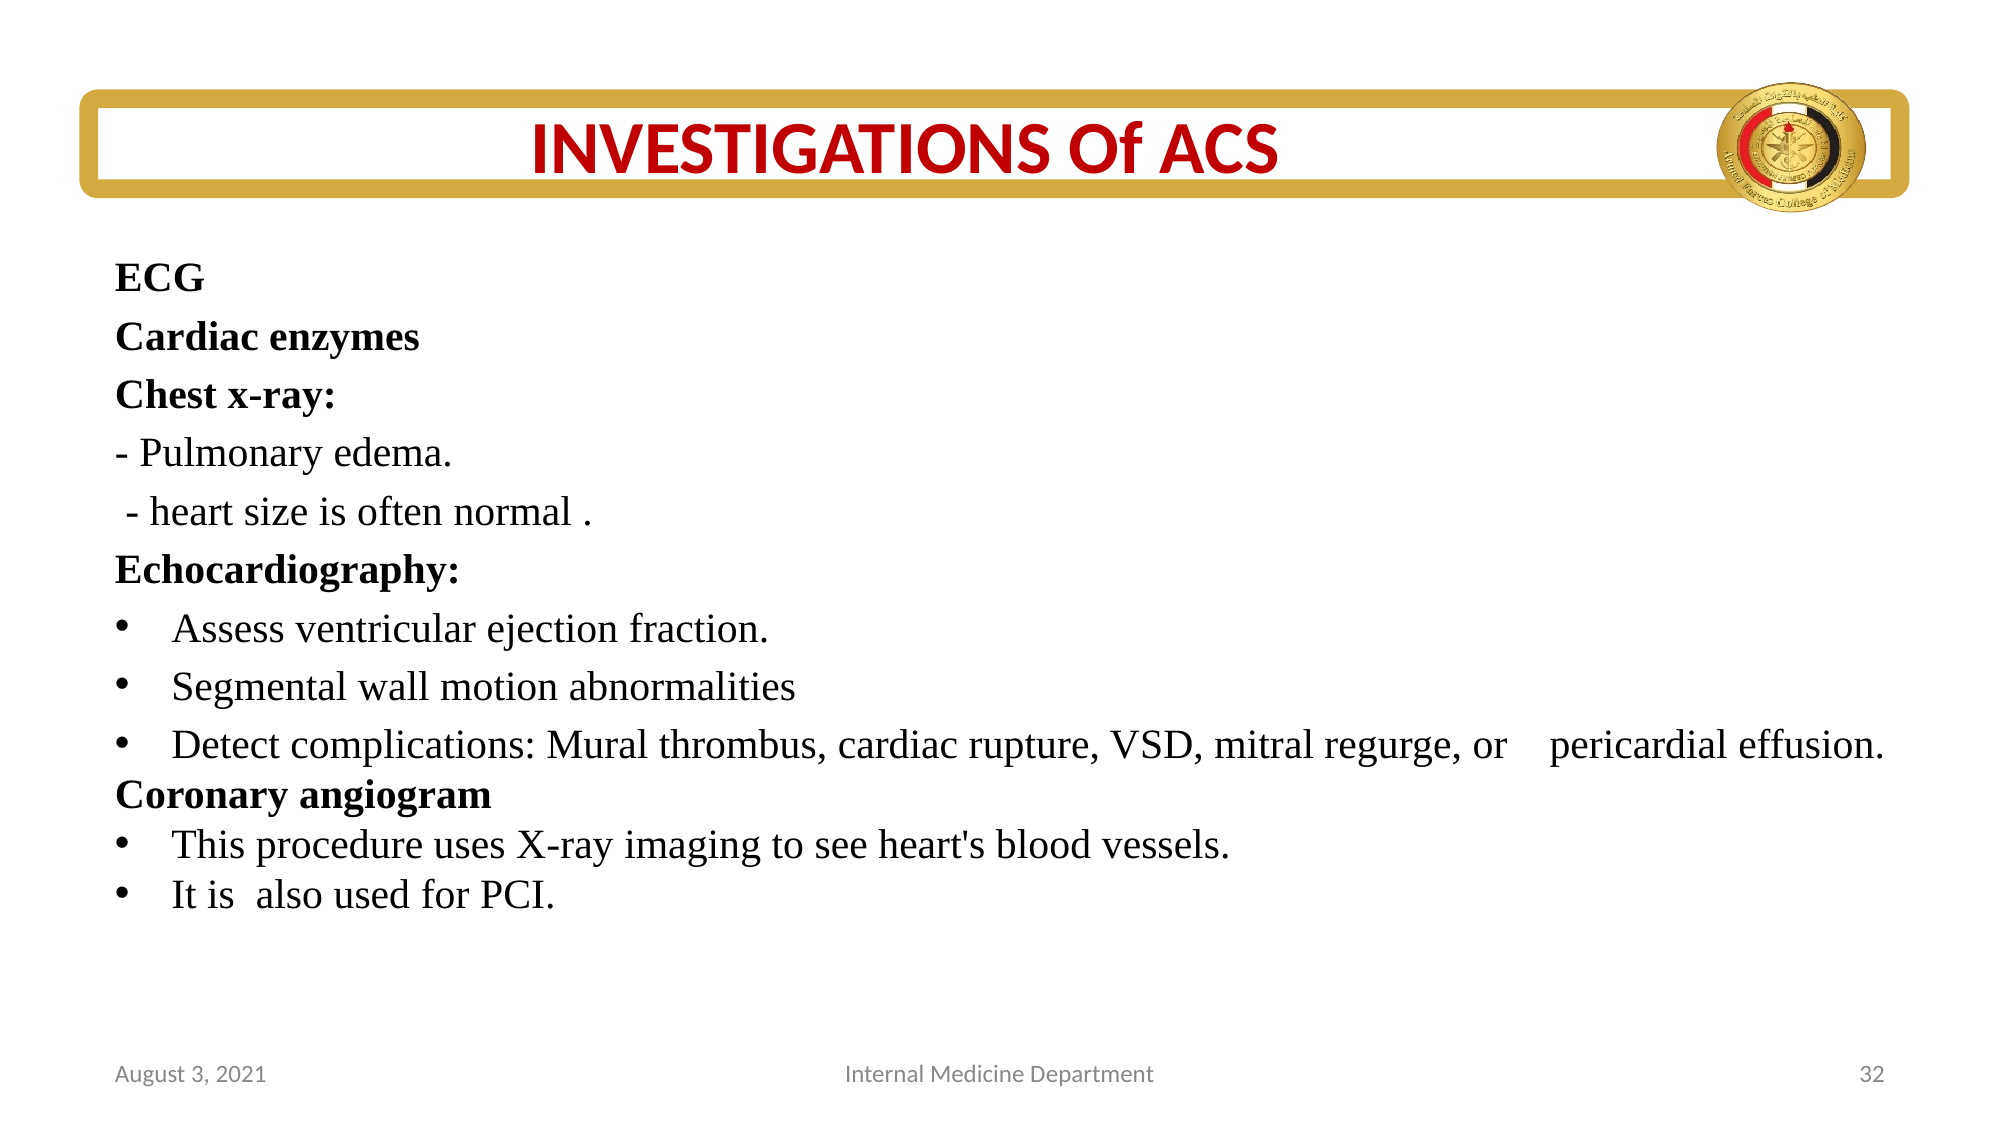

# INVESTIGATIONS Of ACS
ECG
Cardiac enzymes
Chest x-ray:
- Pulmonary edema.
 - heart size is often normal .
Echocardiography:
Assess ventricular ejection fraction.
Segmental wall motion abnormalities
Detect complications: Mural thrombus, cardiac rupture, VSD, mitral regurge, or    pericardial effusion.
Coronary angiogram
This procedure uses X-ray imaging to see heart's blood vessels.
It is  also used for PCI.

August 3, 2021
Internal Medicine Department
32